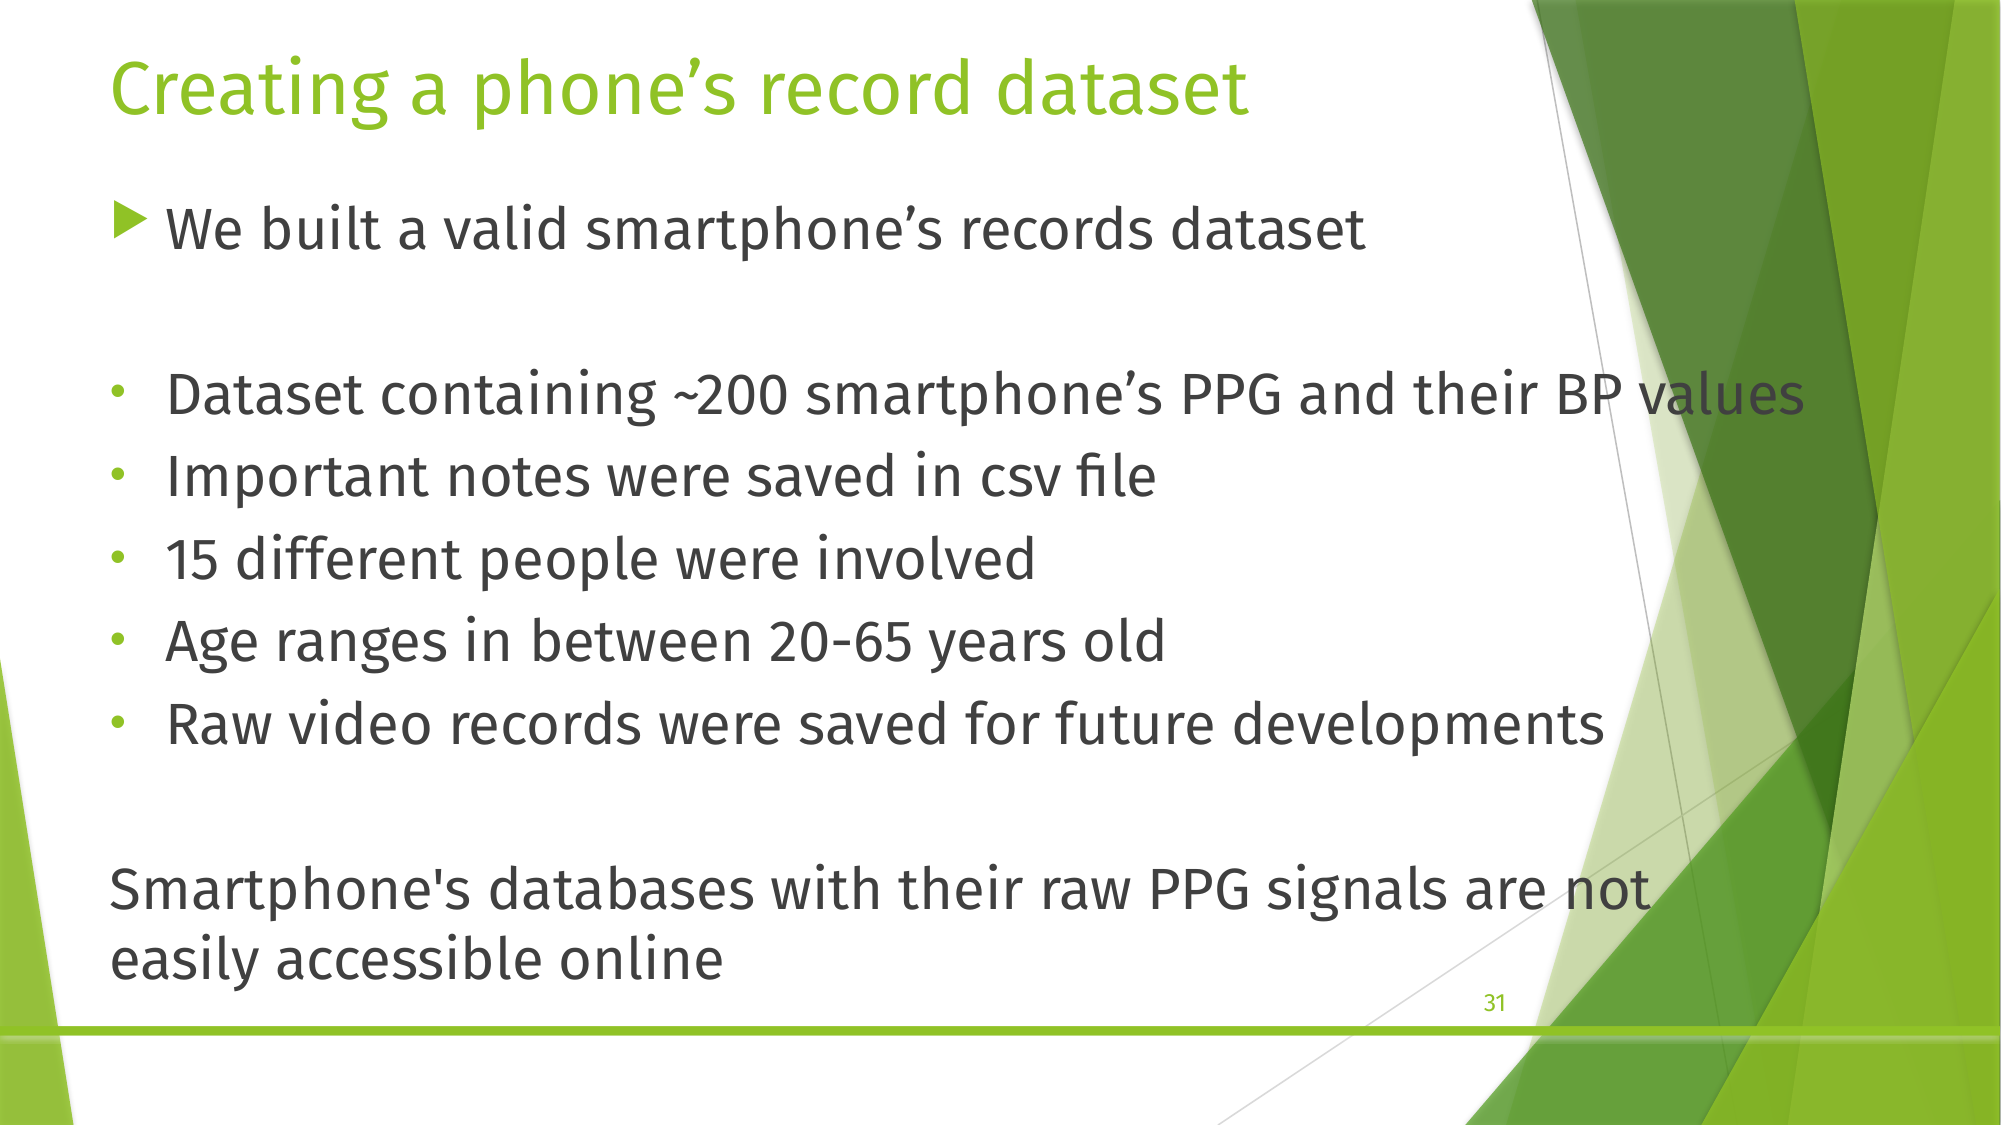

# Creating a phone’s record dataset
We built a valid smartphone’s records dataset

Dataset containing ~200 smartphone’s PPG and their BP values
Important notes were saved in csv file
15 different people were involved
Age ranges in between 20-65 years old
Raw video records were saved for future developments

Smartphone's databases with their raw PPG signals are not easily accessible online

31